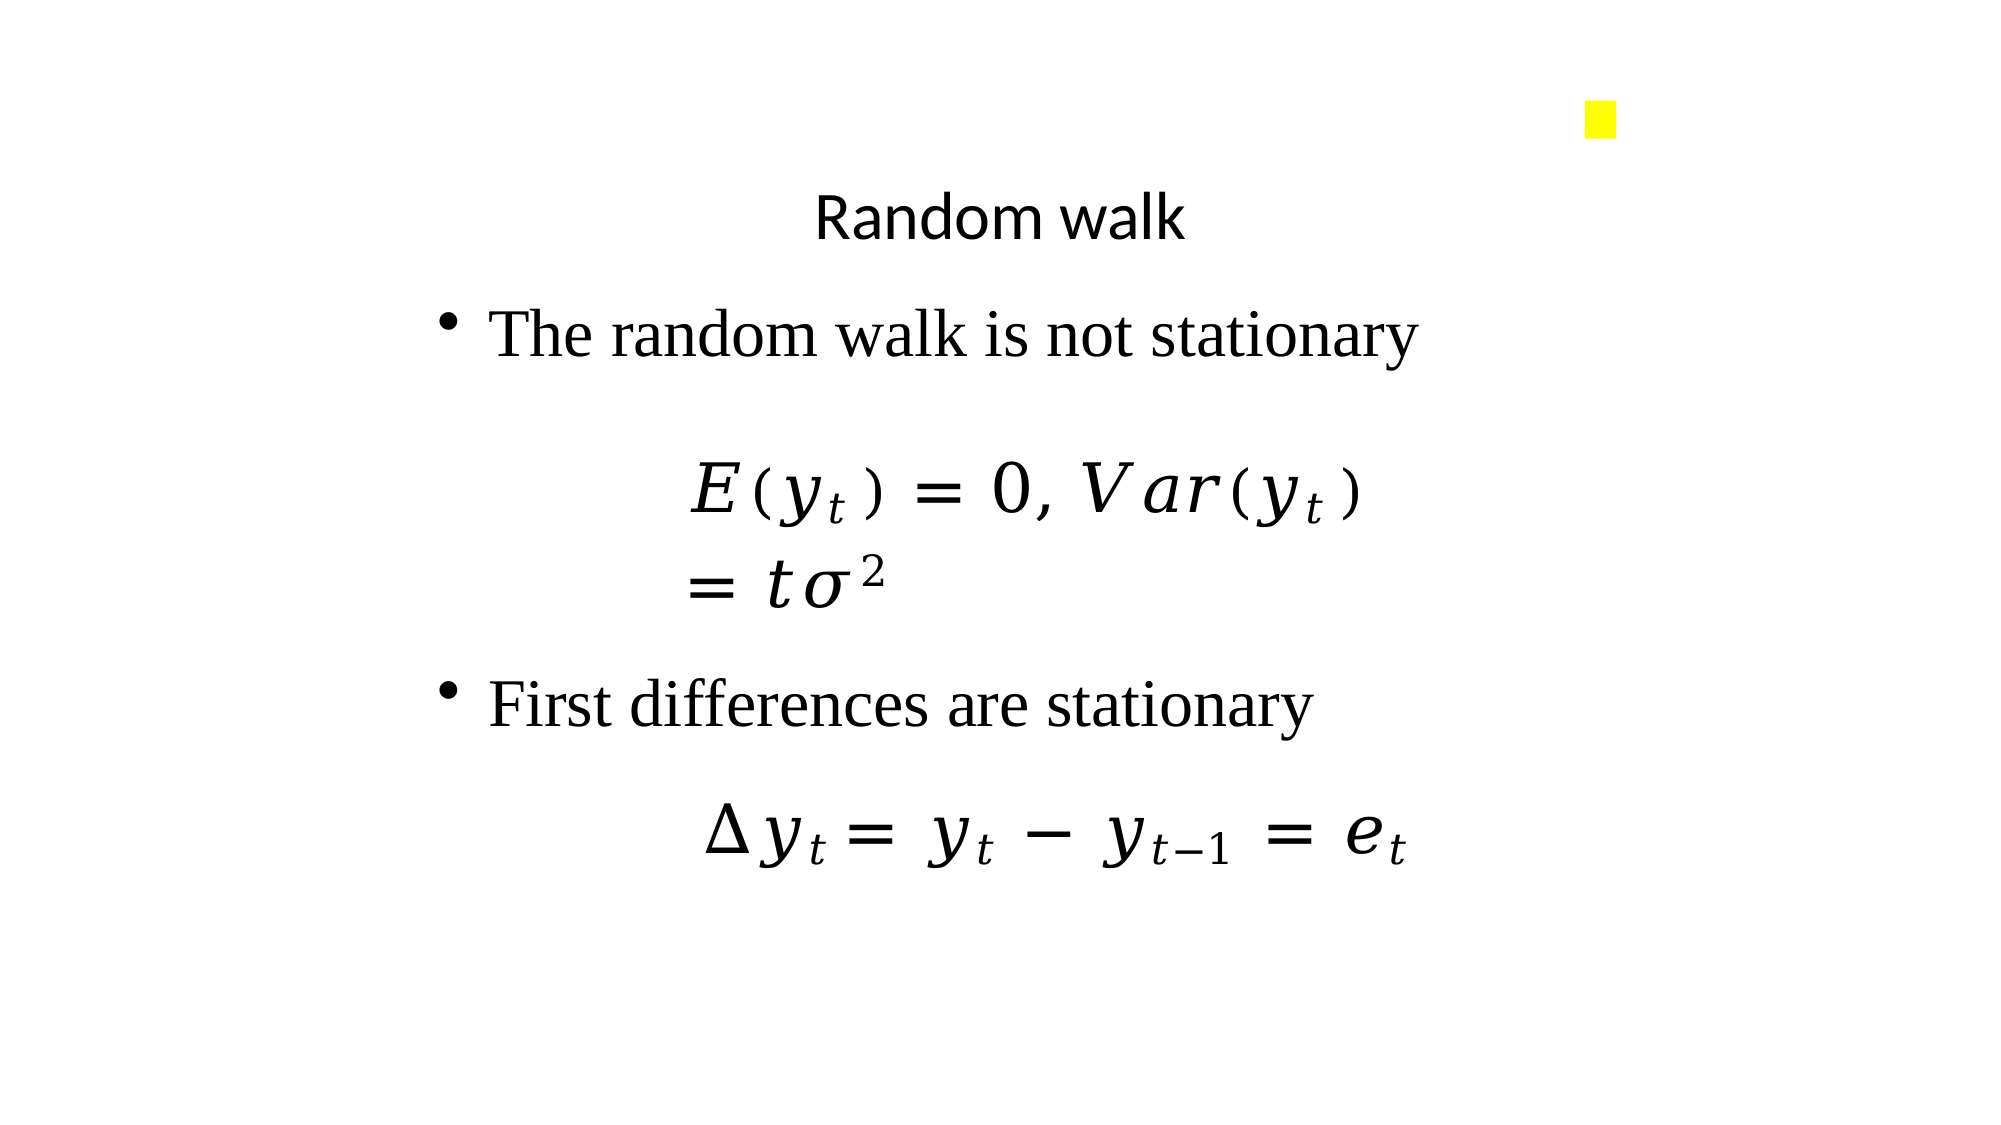

# Random walk
The random walk is not stationary
𝐸(𝑦𝑡) = 0, 𝑉𝑎𝑟(𝑦𝑡) = 𝑡𝜎2
First differences are stationary
∆𝑦𝑡 = 𝑦𝑡 − 𝑦𝑡−1 = 𝑒𝑡